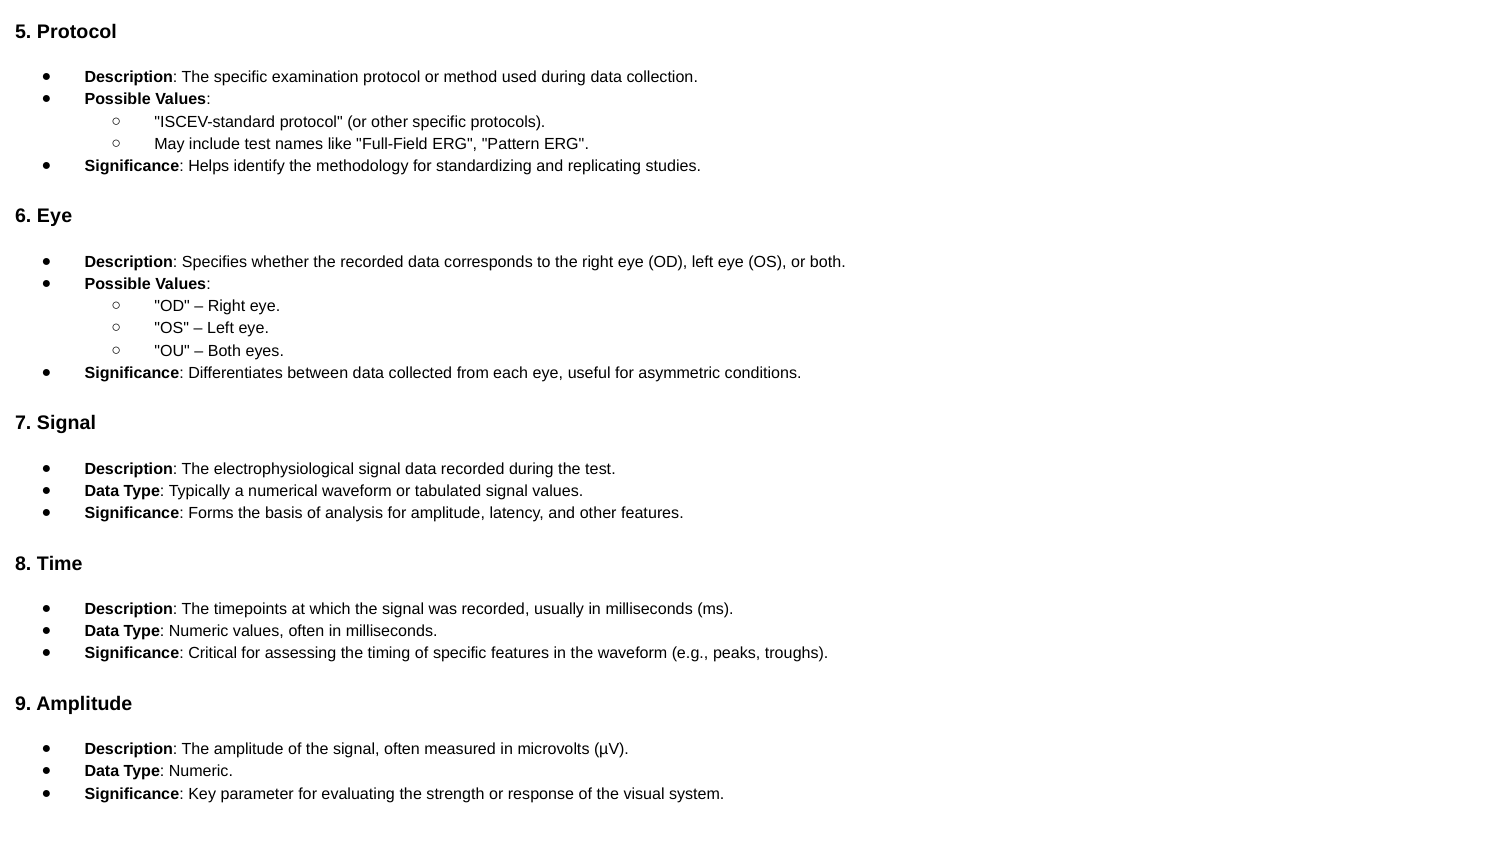

5. Protocol
Description: The specific examination protocol or method used during data collection.
Possible Values:
"ISCEV-standard protocol" (or other specific protocols).
May include test names like "Full-Field ERG", "Pattern ERG".
Significance: Helps identify the methodology for standardizing and replicating studies.
6. Eye
Description: Specifies whether the recorded data corresponds to the right eye (OD), left eye (OS), or both.
Possible Values:
"OD" – Right eye.
"OS" – Left eye.
"OU" – Both eyes.
Significance: Differentiates between data collected from each eye, useful for asymmetric conditions.
7. Signal
Description: The electrophysiological signal data recorded during the test.
Data Type: Typically a numerical waveform or tabulated signal values.
Significance: Forms the basis of analysis for amplitude, latency, and other features.
8. Time
Description: The timepoints at which the signal was recorded, usually in milliseconds (ms).
Data Type: Numeric values, often in milliseconds.
Significance: Critical for assessing the timing of specific features in the waveform (e.g., peaks, troughs).
9. Amplitude
Description: The amplitude of the signal, often measured in microvolts (µV).
Data Type: Numeric.
Significance: Key parameter for evaluating the strength or response of the visual system.